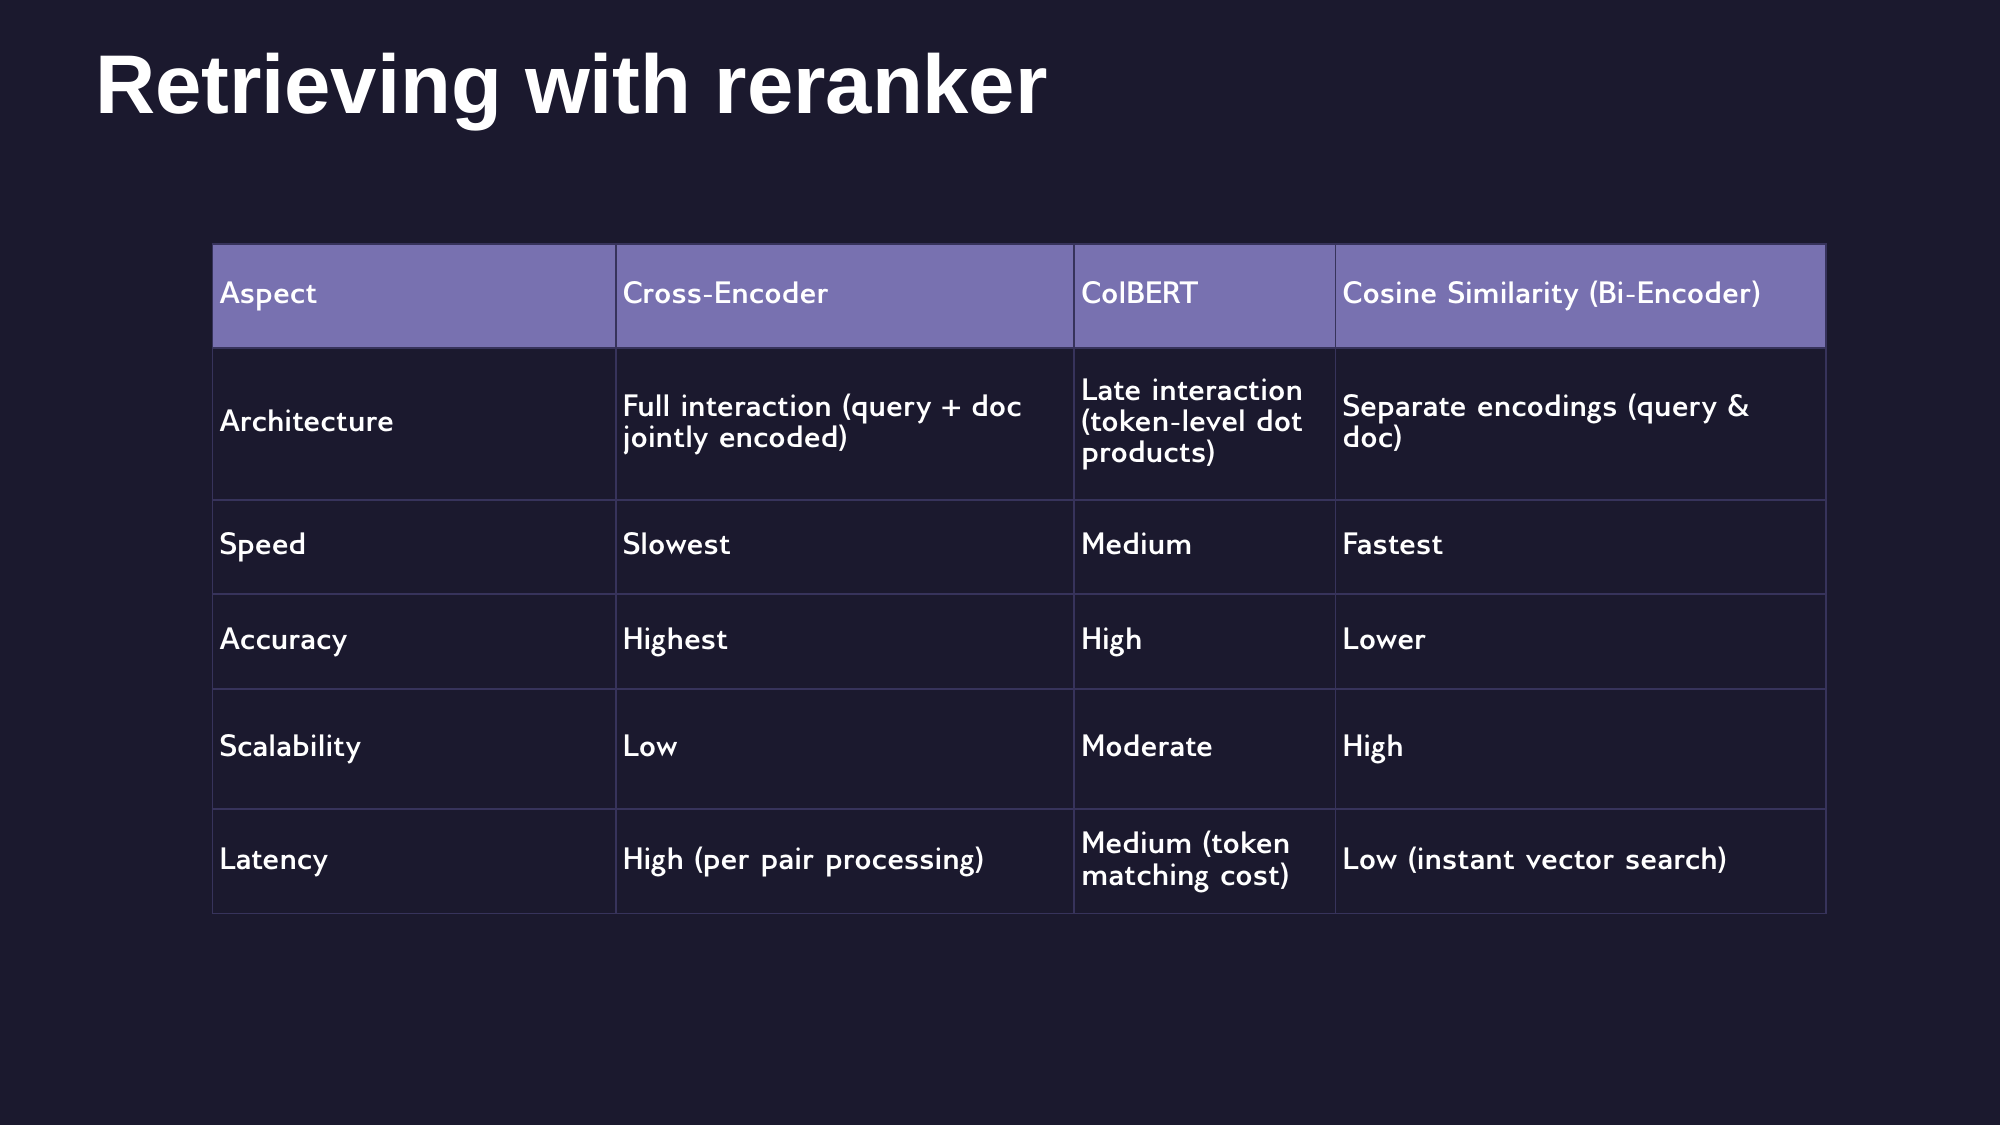

# Retrieving with reranker

| Aspect | Cross-Encoder | ColBERT | Cosine Similarity (Bi-Encoder) |
| --- | --- | --- | --- |
| Architecture | Full interaction (query + doc jointly encoded) | Late interaction (token-level dot products) | Separate encodings (query & doc) |
| Speed | Slowest | Medium | Fastest |
| Accuracy | Highest | High | Lower |
| Scalability | Low | Moderate | High |
| Latency | High (per pair processing) | Medium (token matching cost) | Low (instant vector search) |